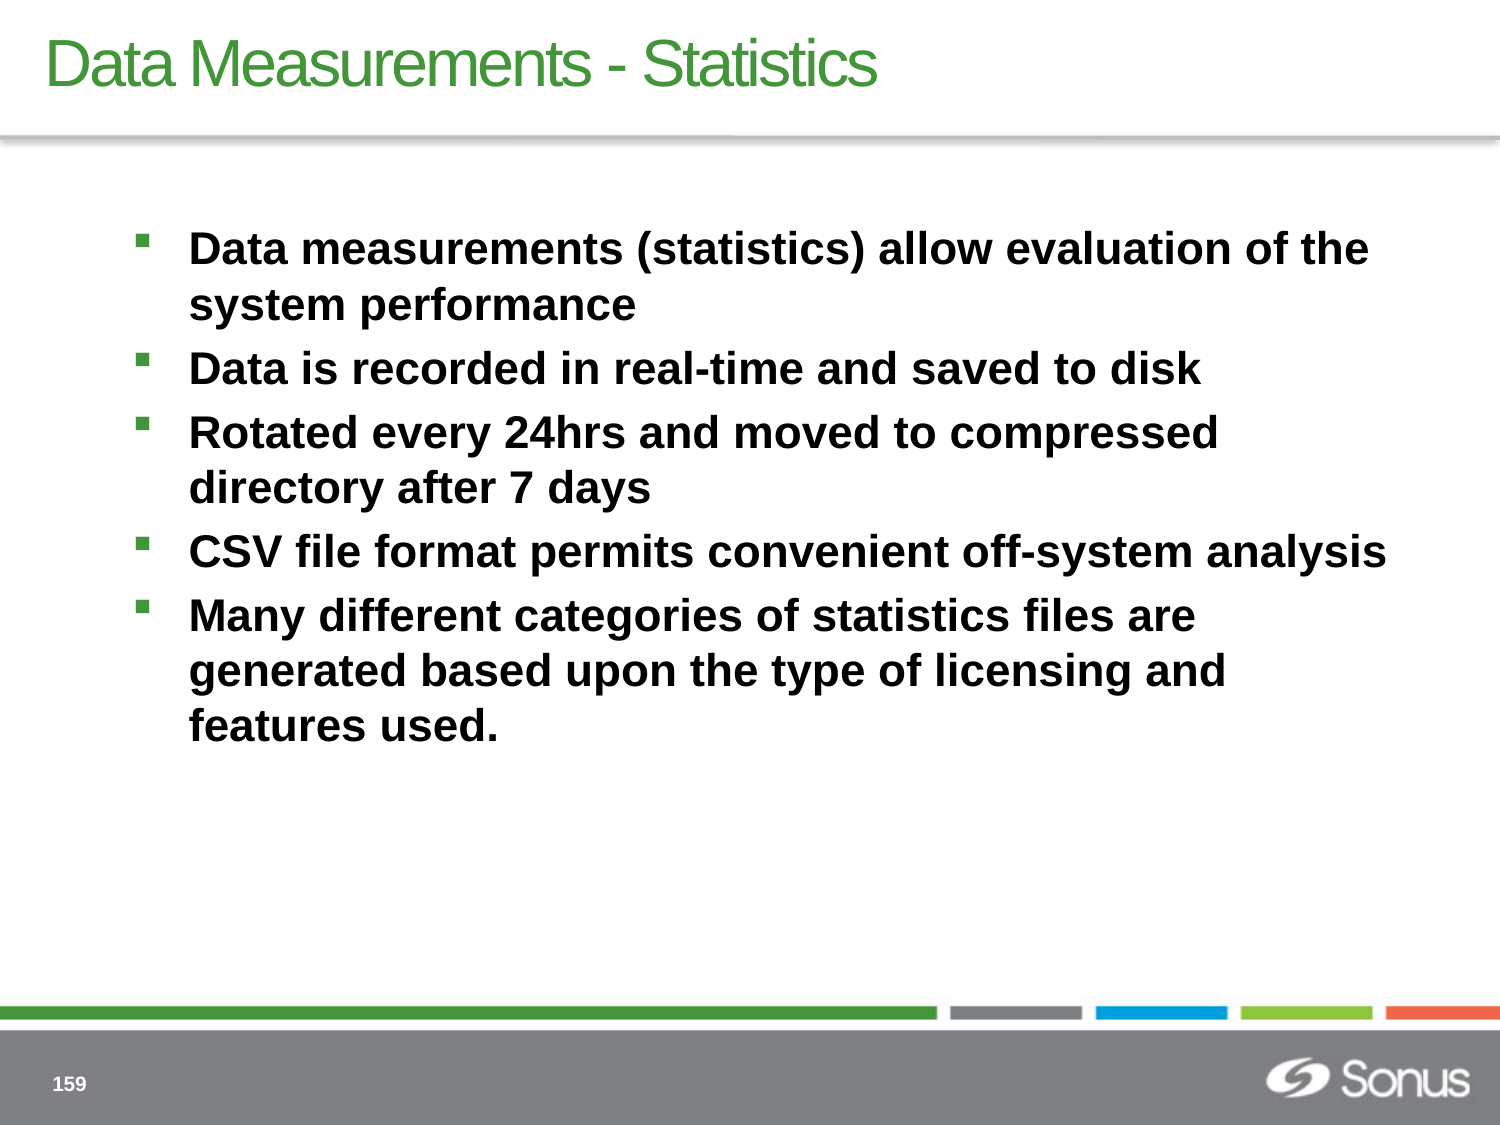

# Data Measurements - Statistics
Data measurements (statistics) allow evaluation of the system performance
Data is recorded in real-time and saved to disk
Rotated every 24hrs and moved to compressed directory after 7 days
CSV file format permits convenient off-system analysis
Many different categories of statistics files are generated based upon the type of licensing and features used.